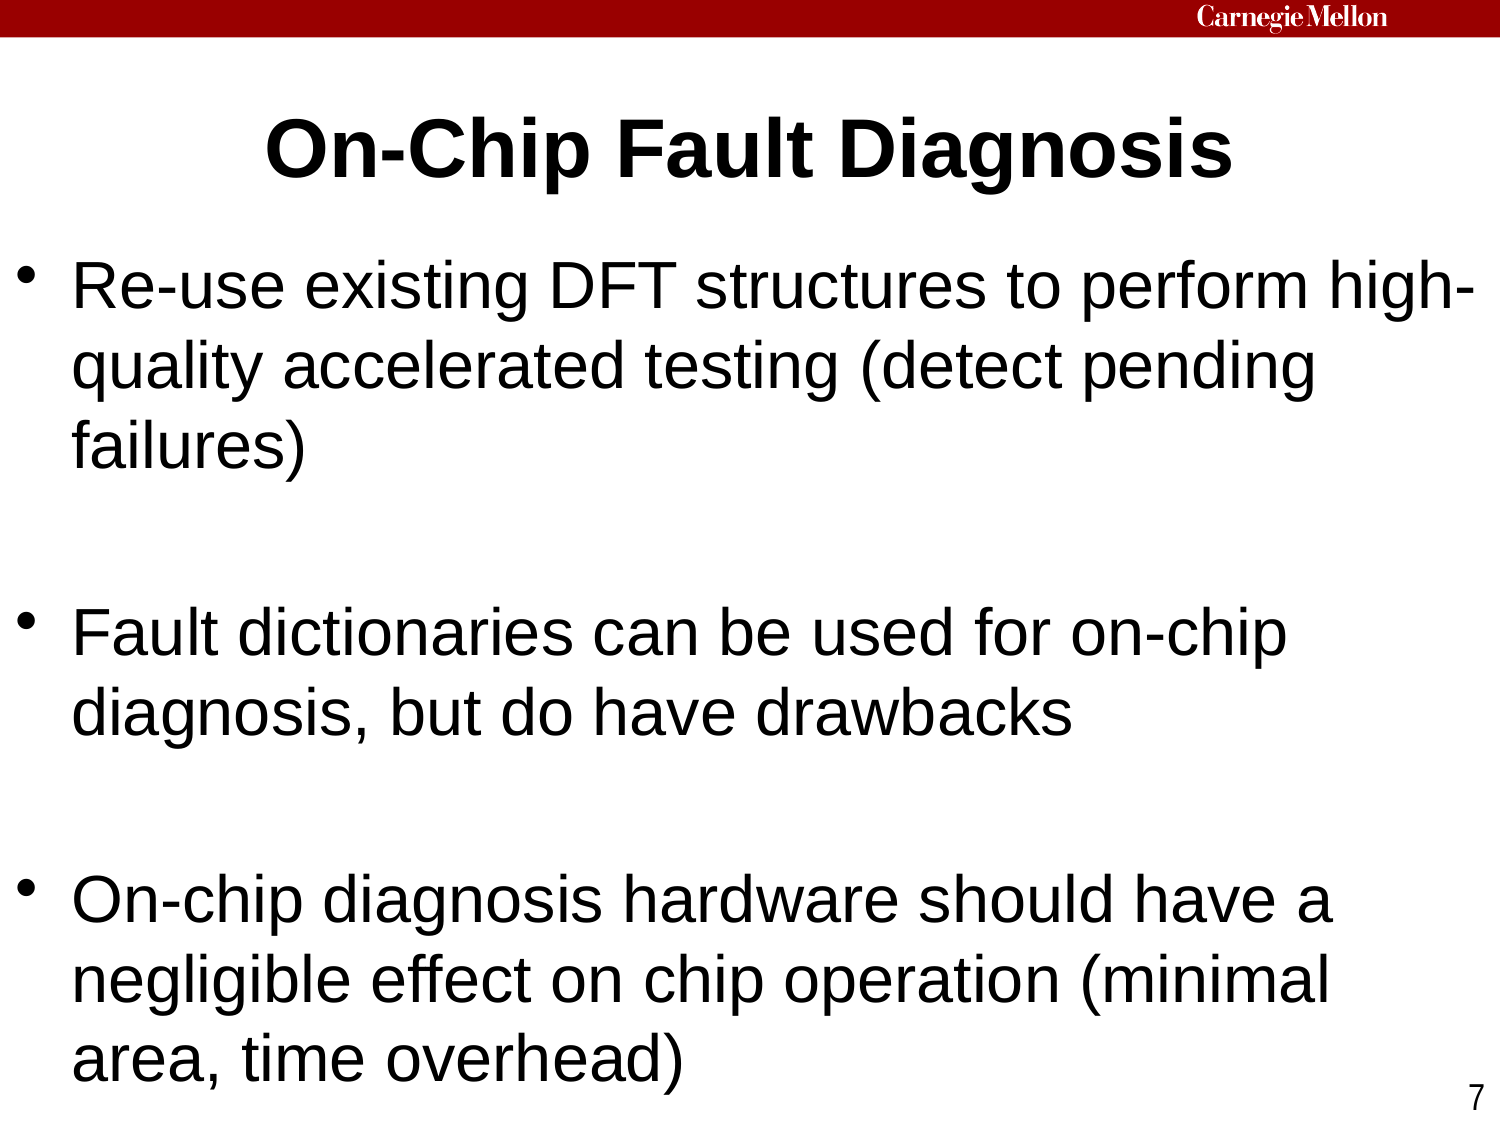

# On-Chip Fault Diagnosis
Re-use existing DFT structures to perform high-quality accelerated testing (detect pending failures)

Fault dictionaries can be used for on-chip diagnosis, but do have drawbacks

On-chip diagnosis hardware should have a negligible effect on chip operation (minimal area, time overhead)
7